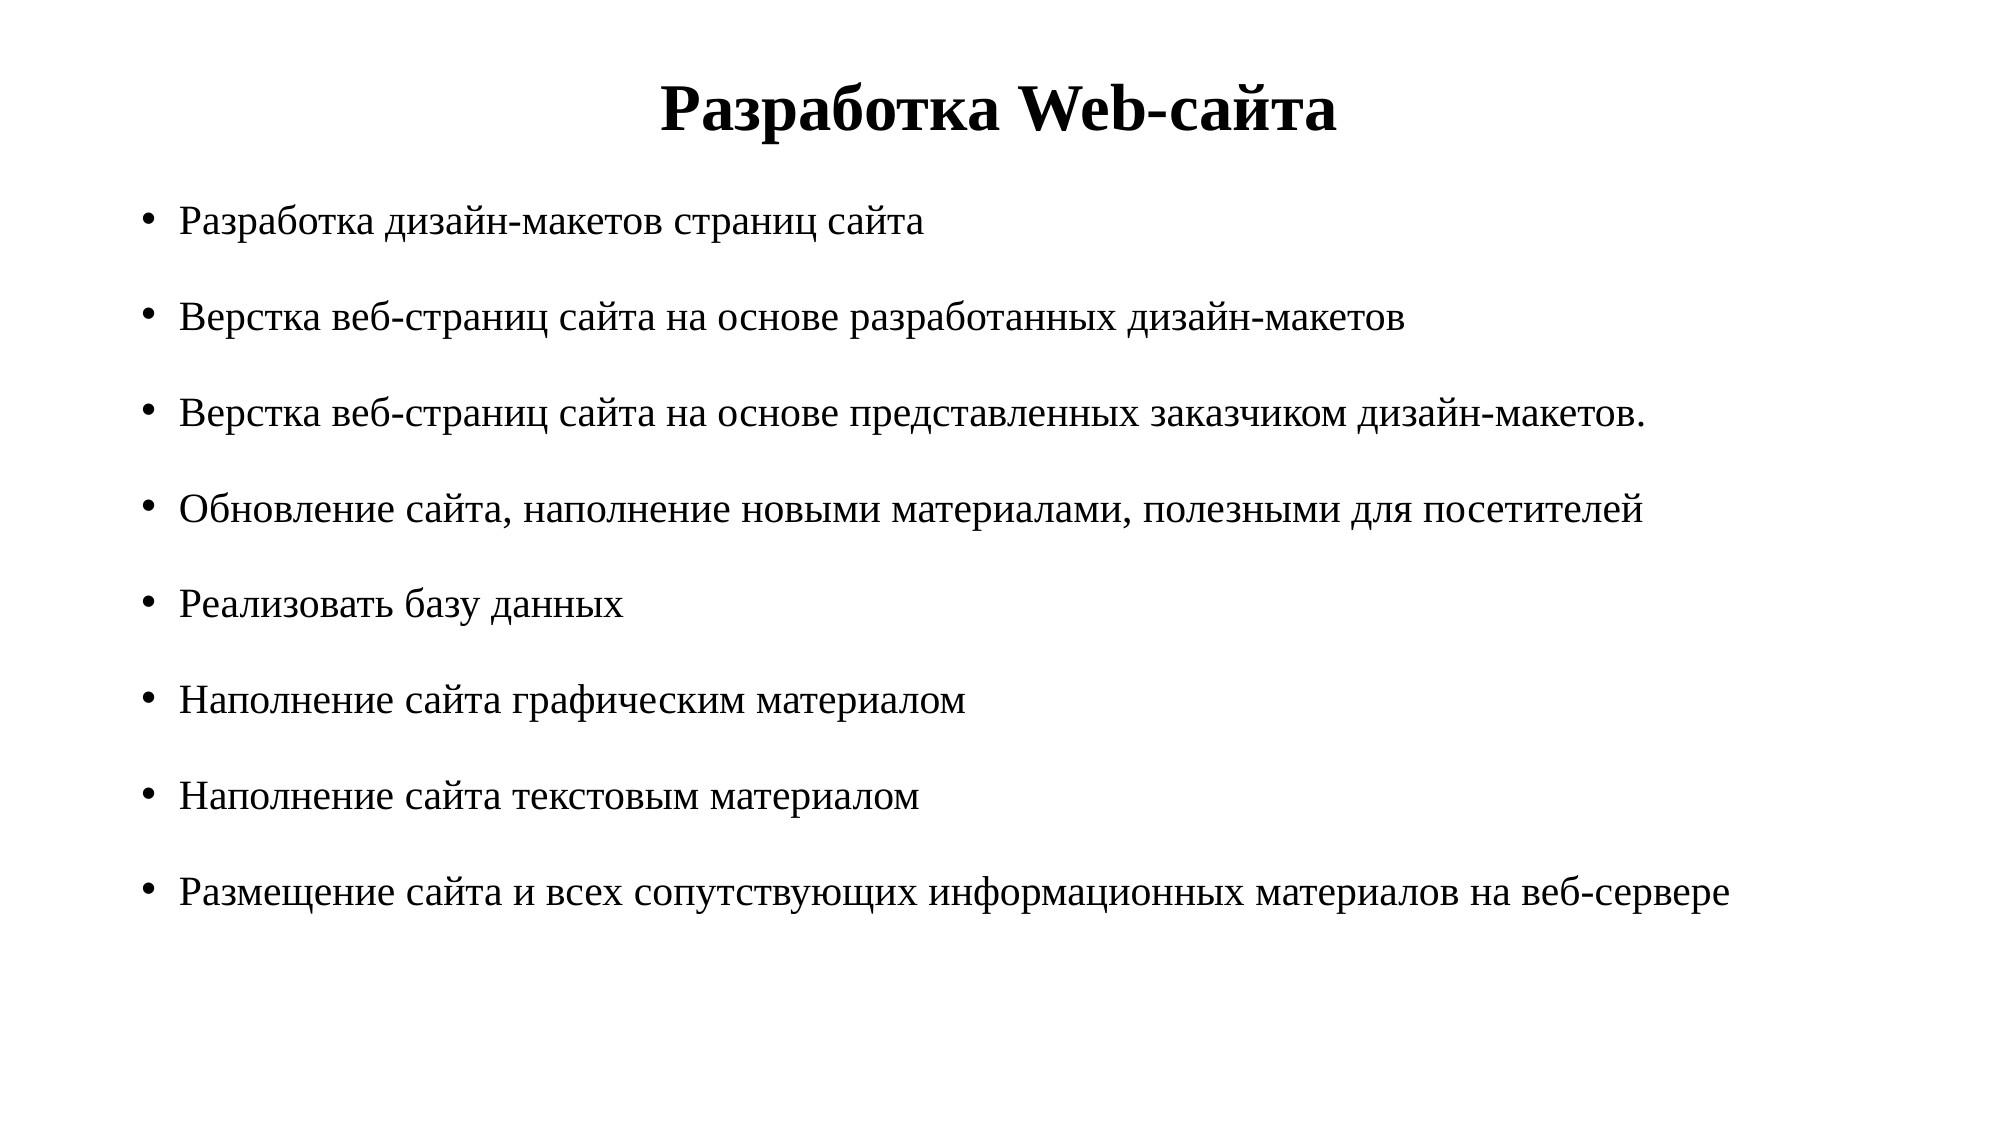

# Разработка Web-сайта
Разработка дизайн-макетов страниц сайта
Верстка веб-страниц сайта на основе разработанных дизайн-макетов
Верстка веб-страниц сайта на основе представленных заказчиком дизайн-макетов.
Обновление сайта, наполнение новыми материалами, полезными для посетителей
Реализовать базу данных
Наполнение сайта графическим материалом
Наполнение сайта текстовым материалом
Размещение сайта и всех сопутствующих информационных материалов на веб-сервере